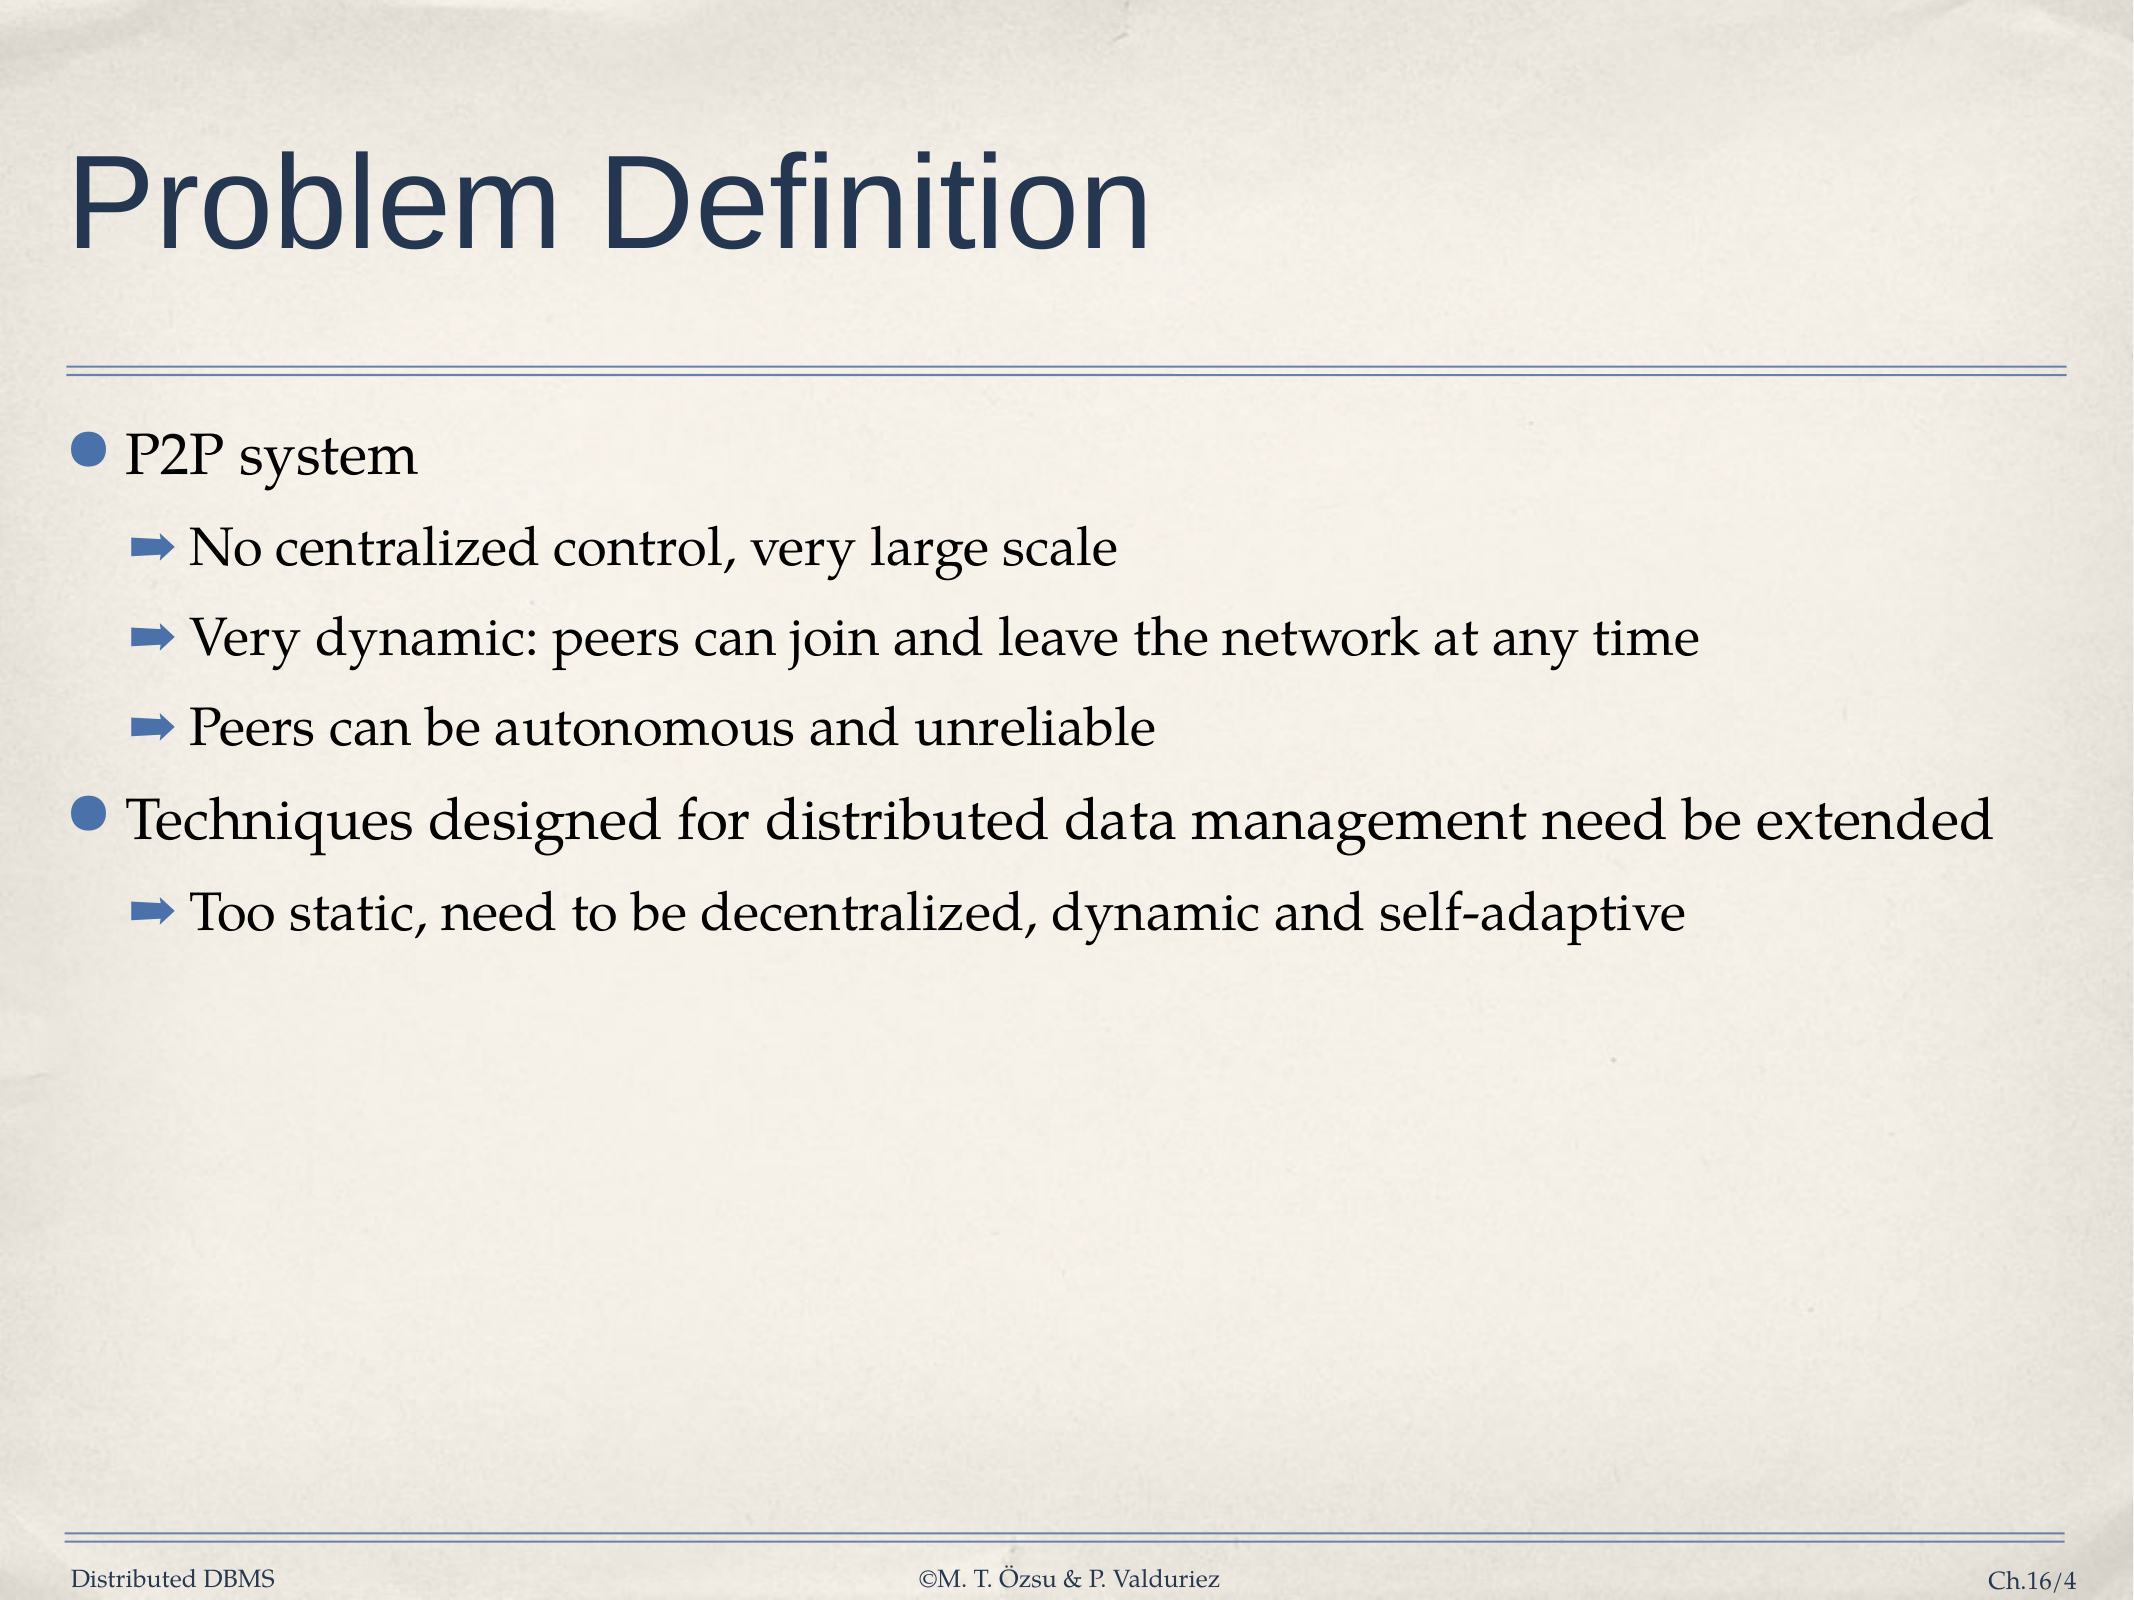

# Problem Definition
P2P system
No centralized control, very large scale
Very dynamic: peers can join and leave the network at any time
Peers can be autonomous and unreliable
Techniques designed for distributed data management need be extended
Too static, need to be decentralized, dynamic and self-adaptive